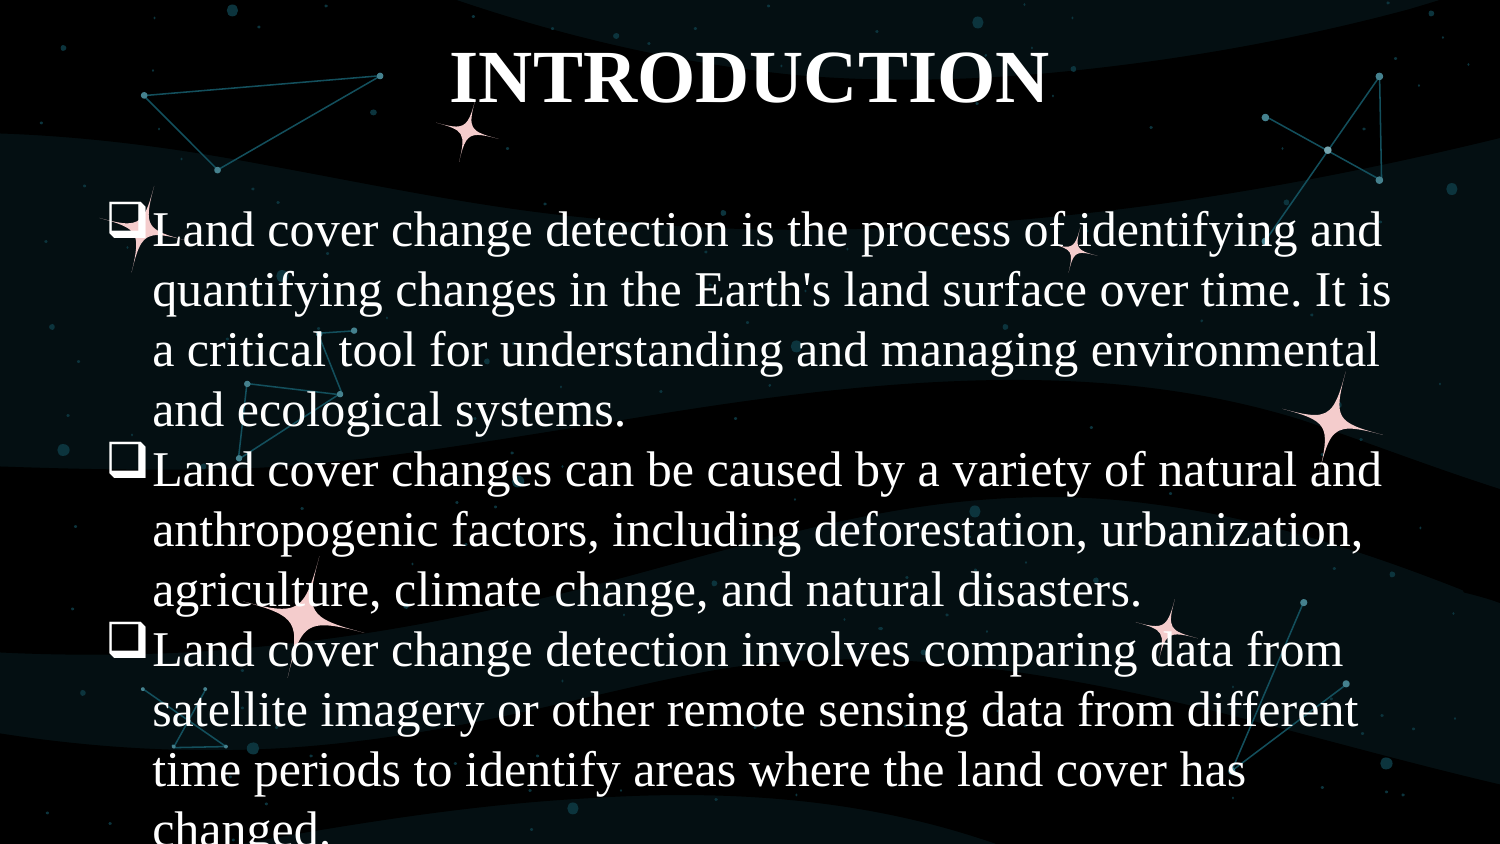

# INTRODUCTION
Land cover change detection is the process of identifying and quantifying changes in the Earth's land surface over time. It is a critical tool for understanding and managing environmental and ecological systems.
Land cover changes can be caused by a variety of natural and anthropogenic factors, including deforestation, urbanization, agriculture, climate change, and natural disasters.
Land cover change detection involves comparing data from satellite imagery or other remote sensing data from different time periods to identify areas where the land cover has changed.